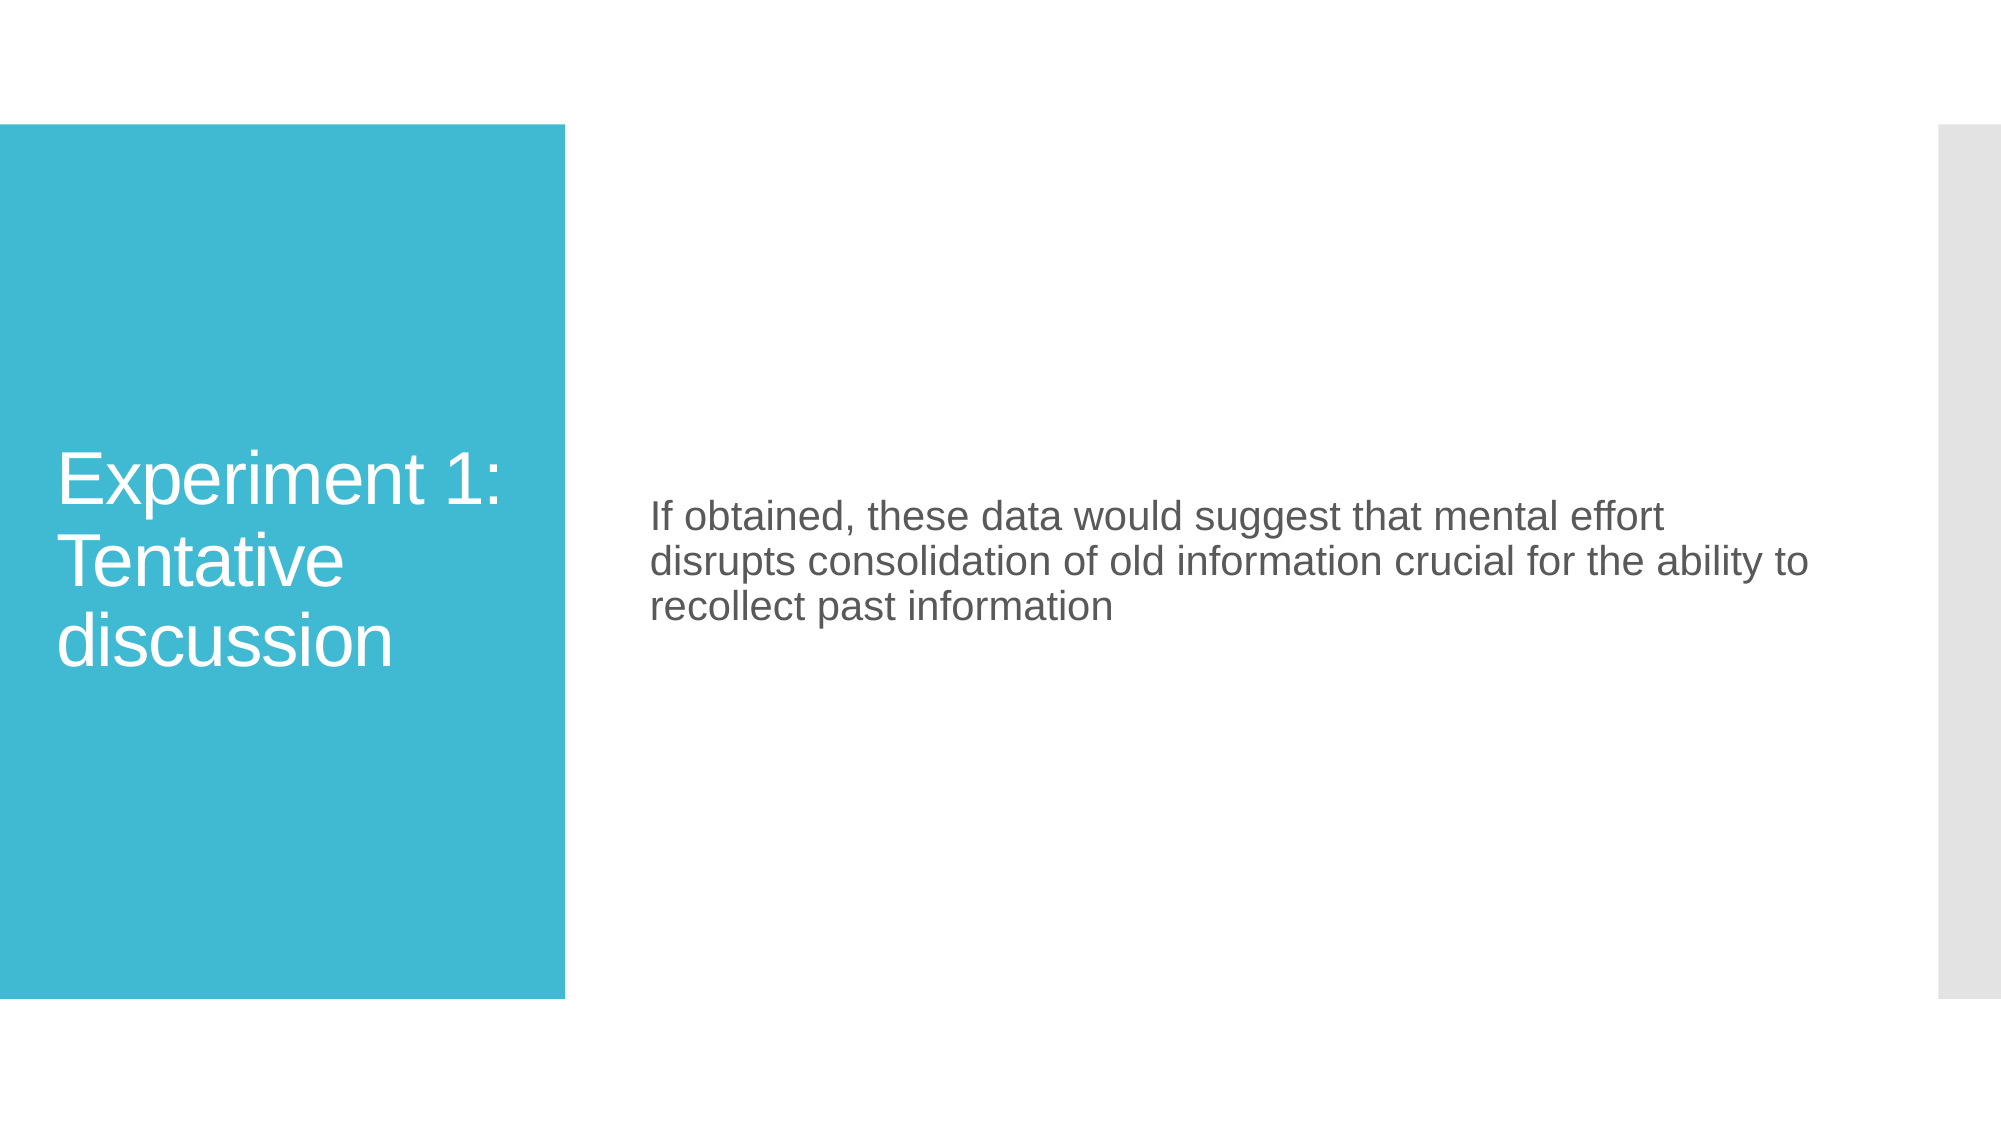

If obtained, these data would suggest that mental effort disrupts consolidation of old information crucial for the ability to recollect past information
# Experiment 1: Tentative discussion